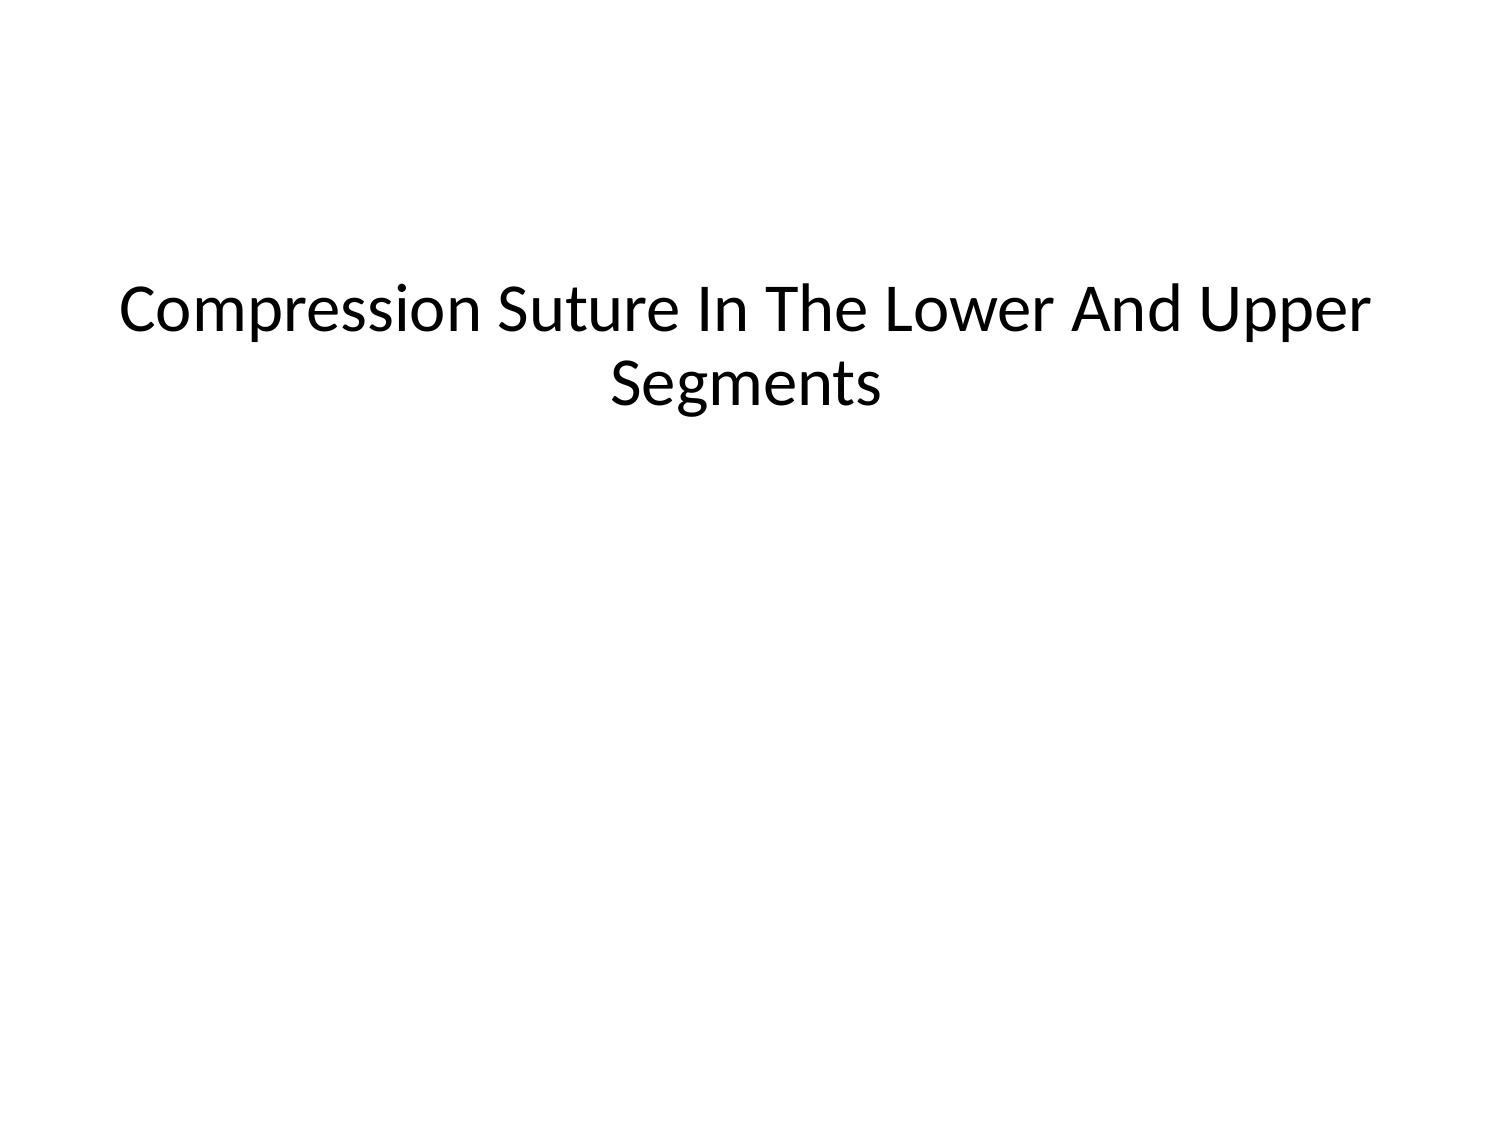

# Compression Suture In The Lower And Upper Segments